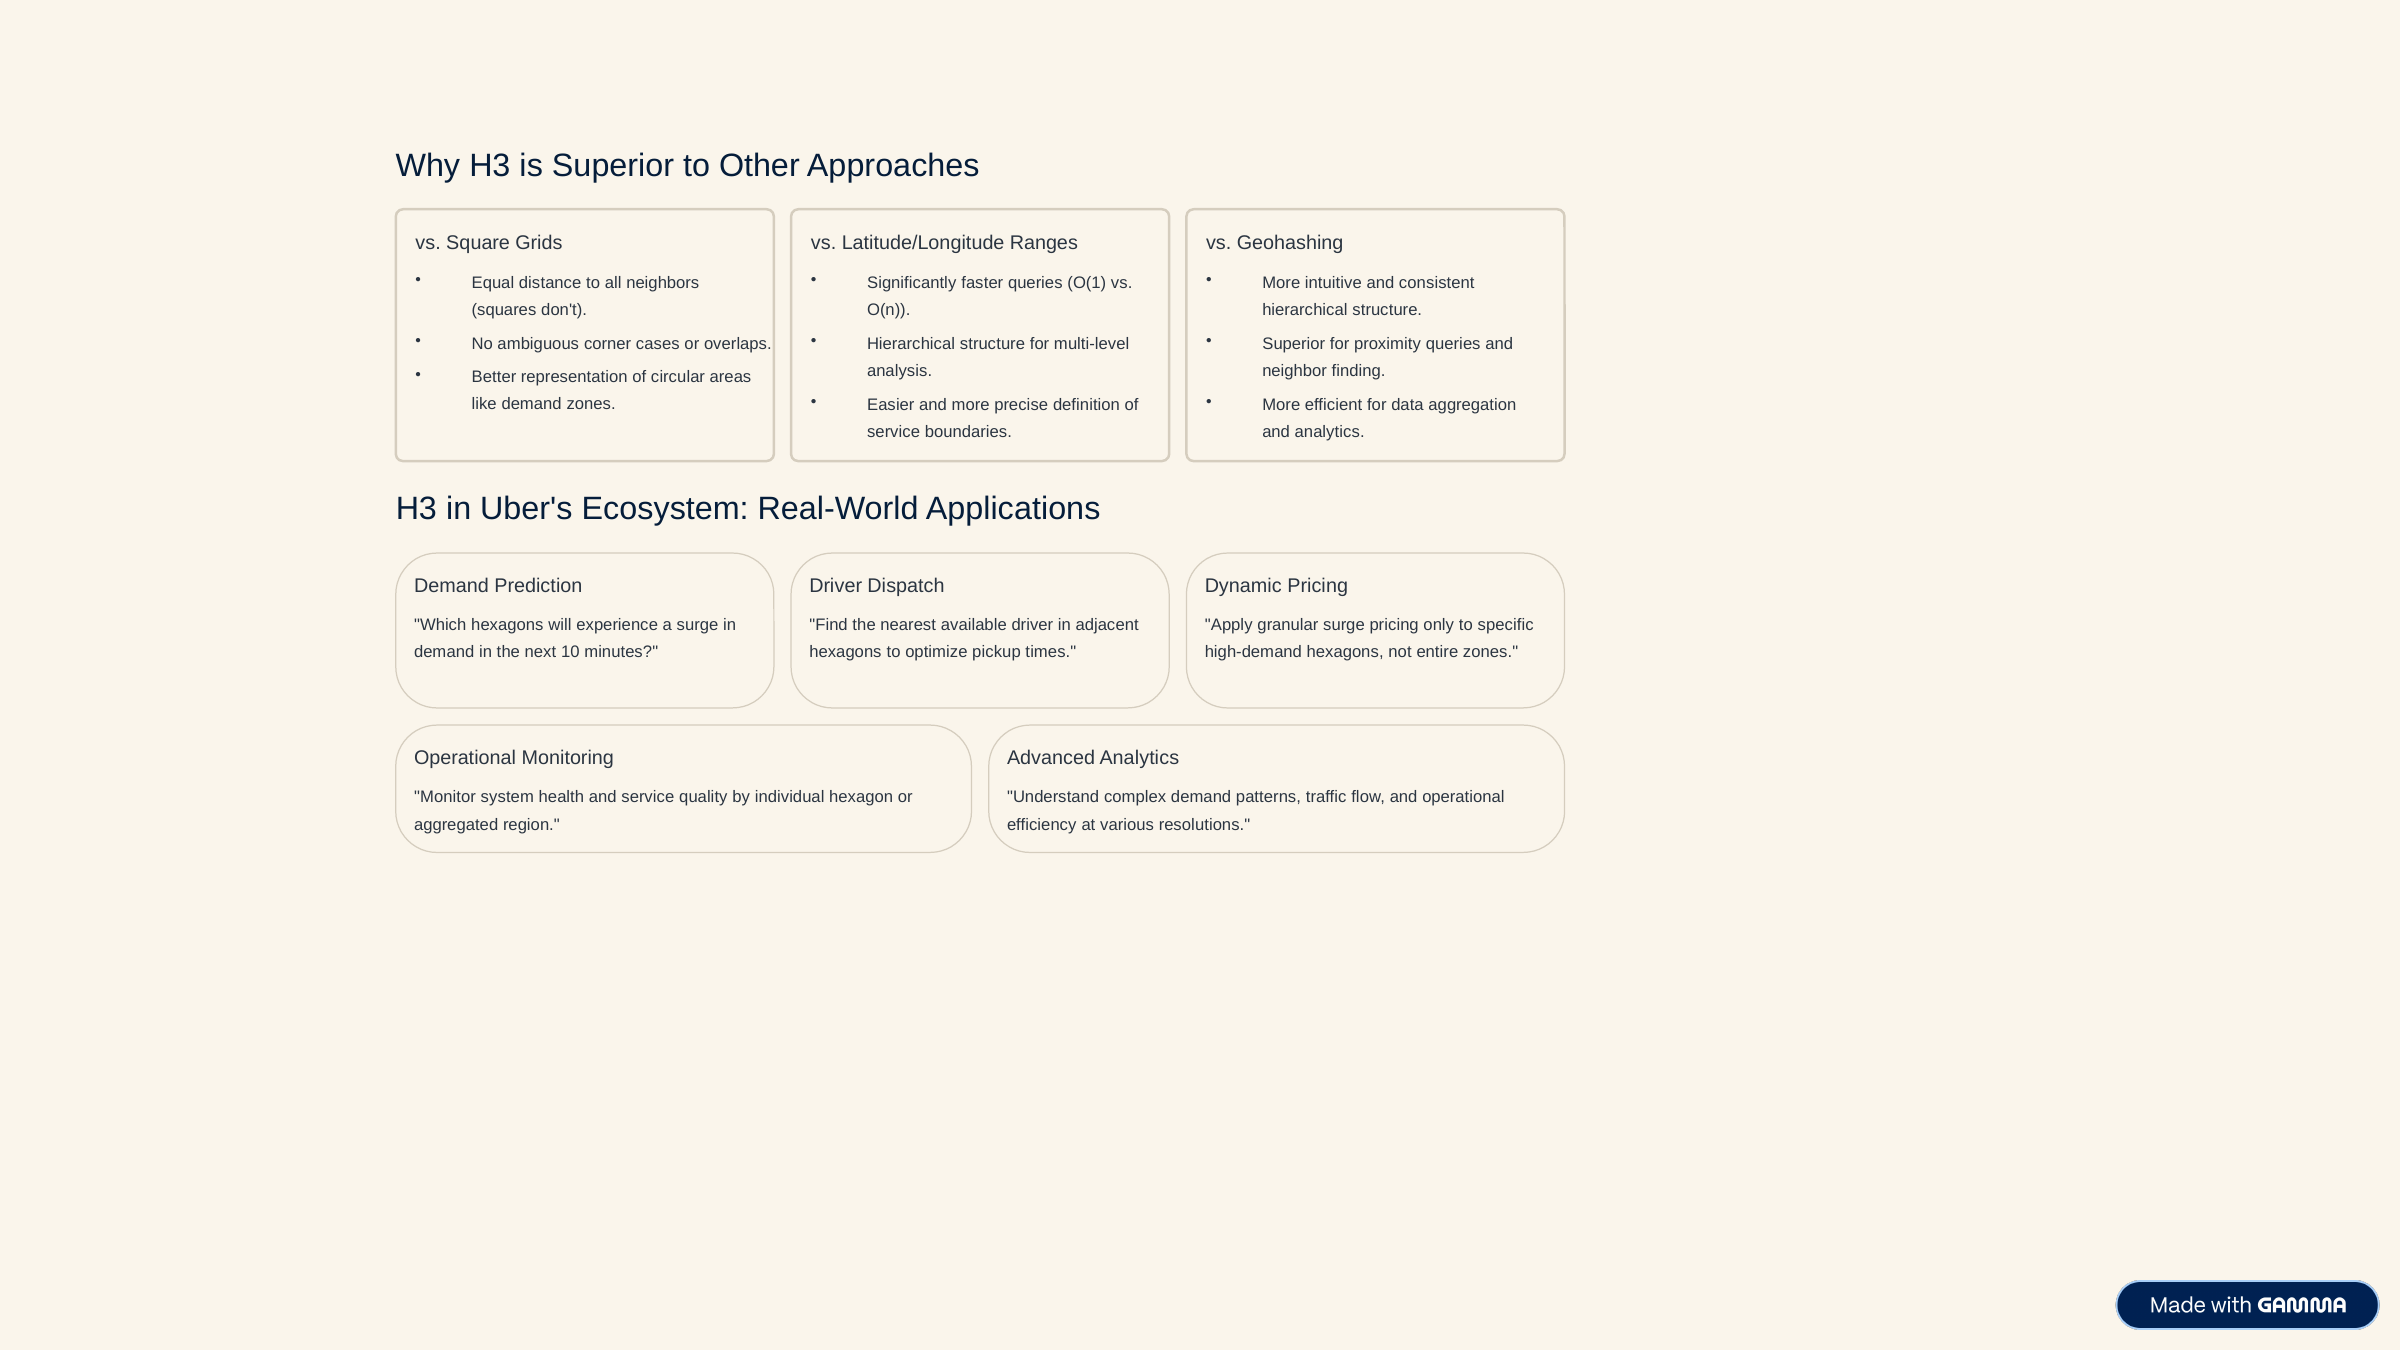

Why H3 is Superior to Other Approaches

vs. Square Grids
vs. Latitude/Longitude Ranges
vs. Geohashing
Equal distance to all neighbors (squares don't).
Significantly faster queries (O(1) vs. O(n)).
More intuitive and consistent hierarchical structure.
No ambiguous corner cases or overlaps.
Hierarchical structure for multi-level analysis.
Superior for proximity queries and neighbor finding.
Better representation of circular areas like demand zones.
Easier and more precise definition of service boundaries.
More efficient for data aggregation and analytics.
H3 in Uber's Ecosystem: Real-World Applications

Demand Prediction
Driver Dispatch
Dynamic Pricing
"Which hexagons will experience a surge in demand in the next 10 minutes?"
"Find the nearest available driver in adjacent hexagons to optimize pickup times."
"Apply granular surge pricing only to specific high-demand hexagons, not entire zones."

Operational Monitoring
Advanced Analytics
"Monitor system health and service quality by individual hexagon or aggregated region."
"Understand complex demand patterns, traffic flow, and operational efficiency at various resolutions."